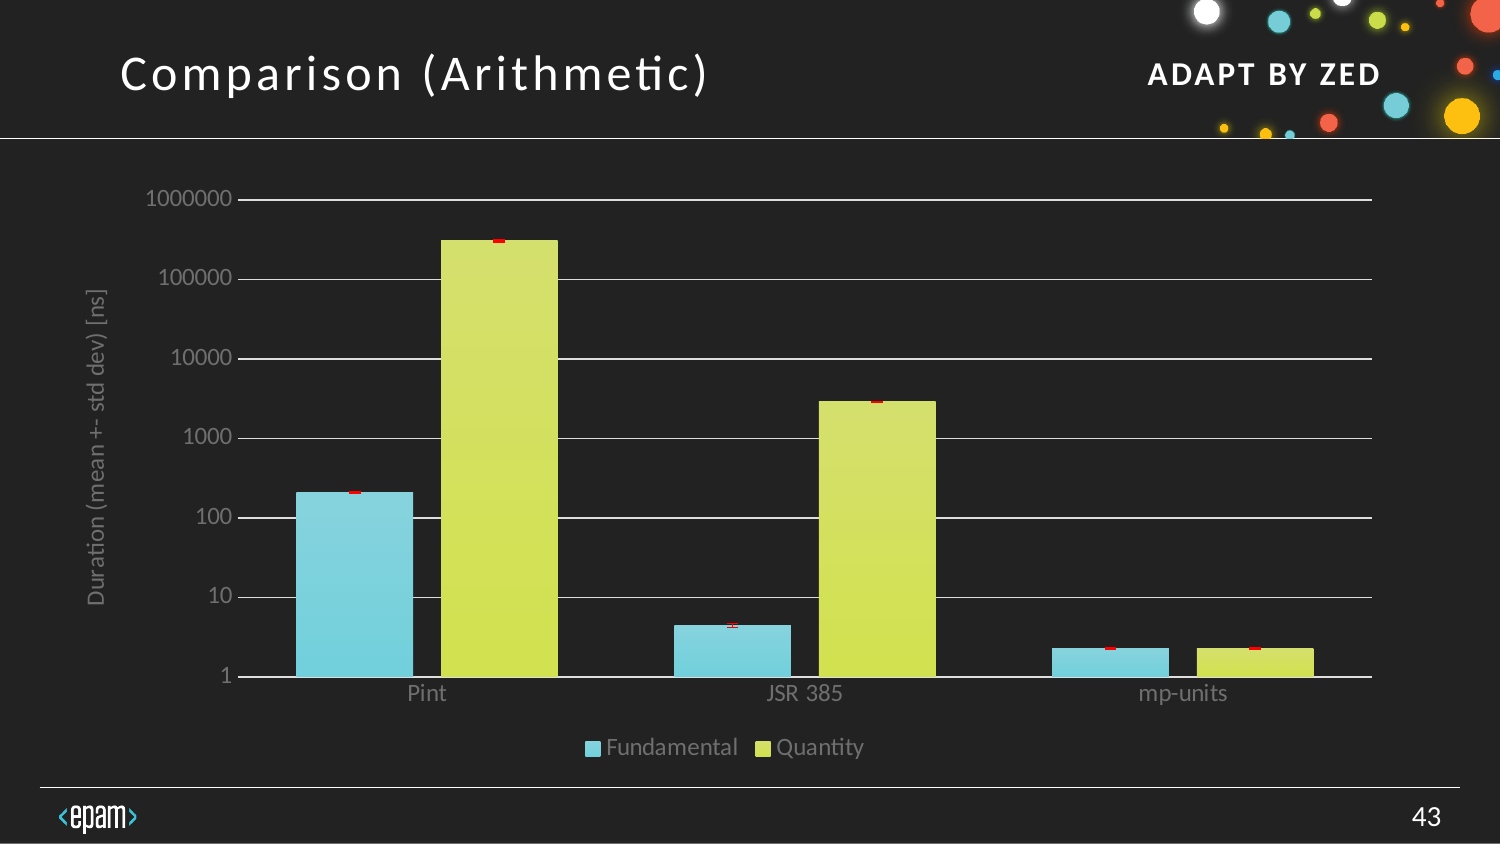

Comparison (Arithmetic)

### Chart

| Category | Fundamental | Quantity |
|---|---|---|
| Pint | 208.0 | 304000.0 |
| JSR 385 | 4.427 | 2879.0 |
| mp-units | 2.25 | 2.25 |
43